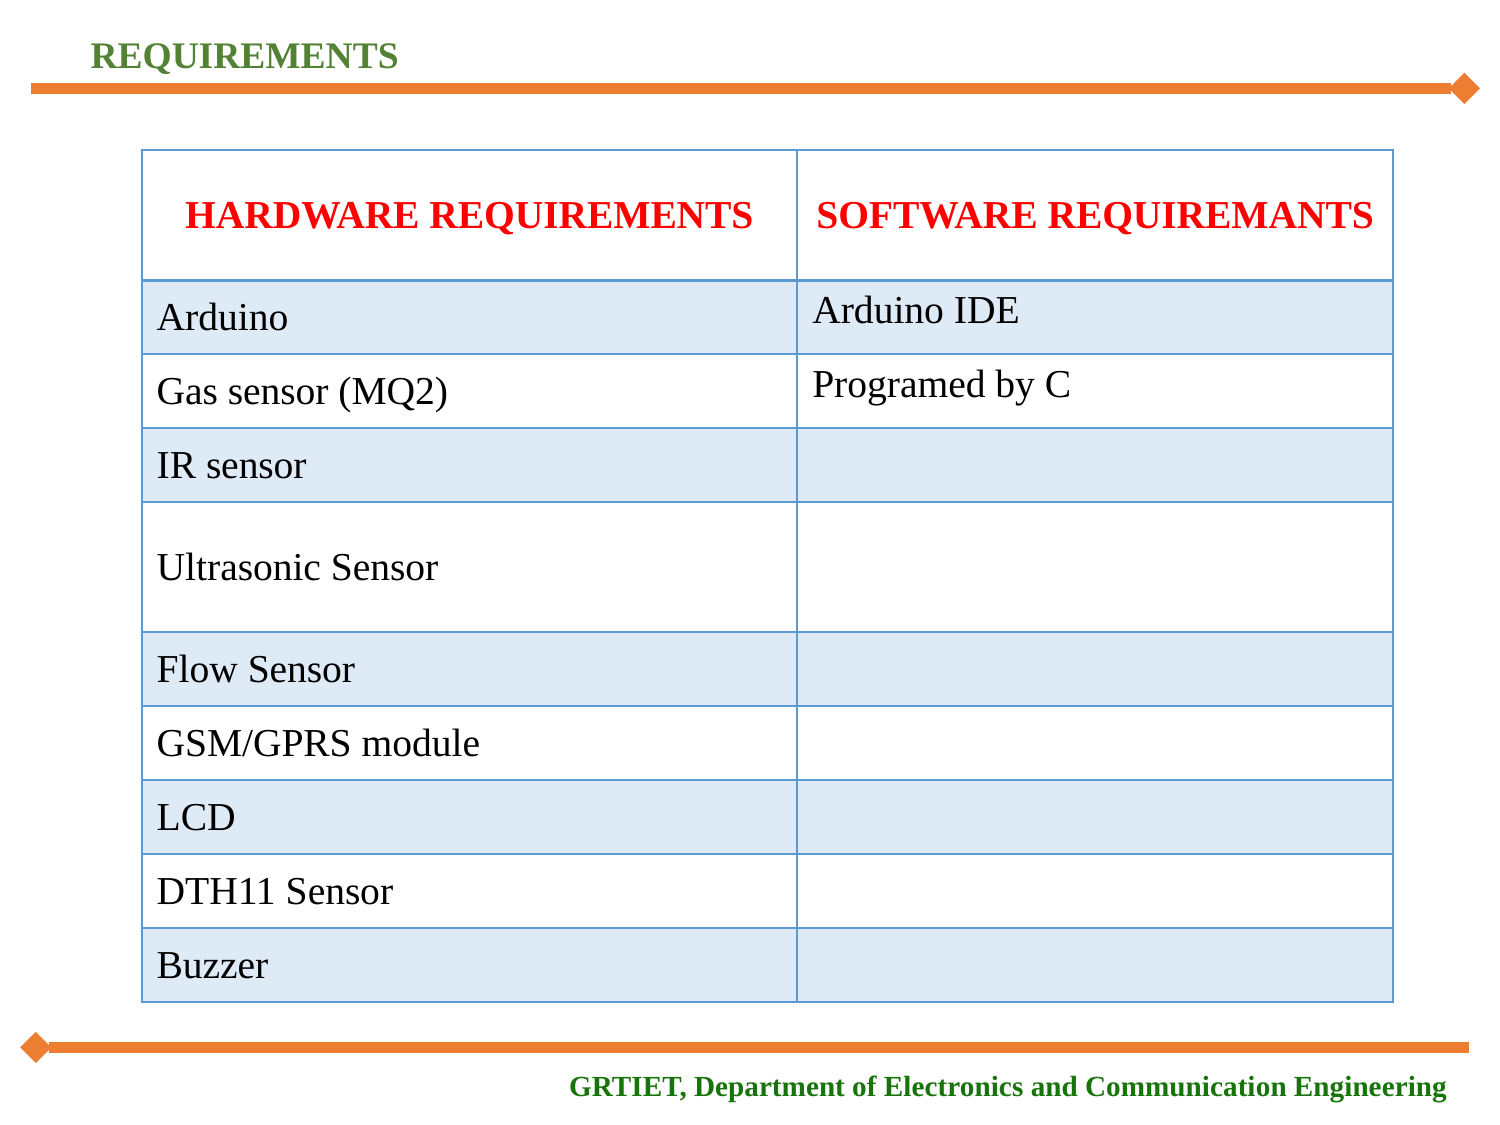

REQUIREMENTS
| HARDWARE REQUIREMENTS | SOFTWARE REQUIREMANTS |
| --- | --- |
| Arduino | Arduino IDE |
| Gas sensor (MQ2) | Programed by C |
| IR sensor |  |
| Ultrasonic Sensor |  |
| Flow Sensor |  |
| GSM/GPRS module |  |
| LCD |  |
| DTH11 Sensor |  |
| Buzzer |  |
GRTIET, Department of Electronics and Communication Engineering